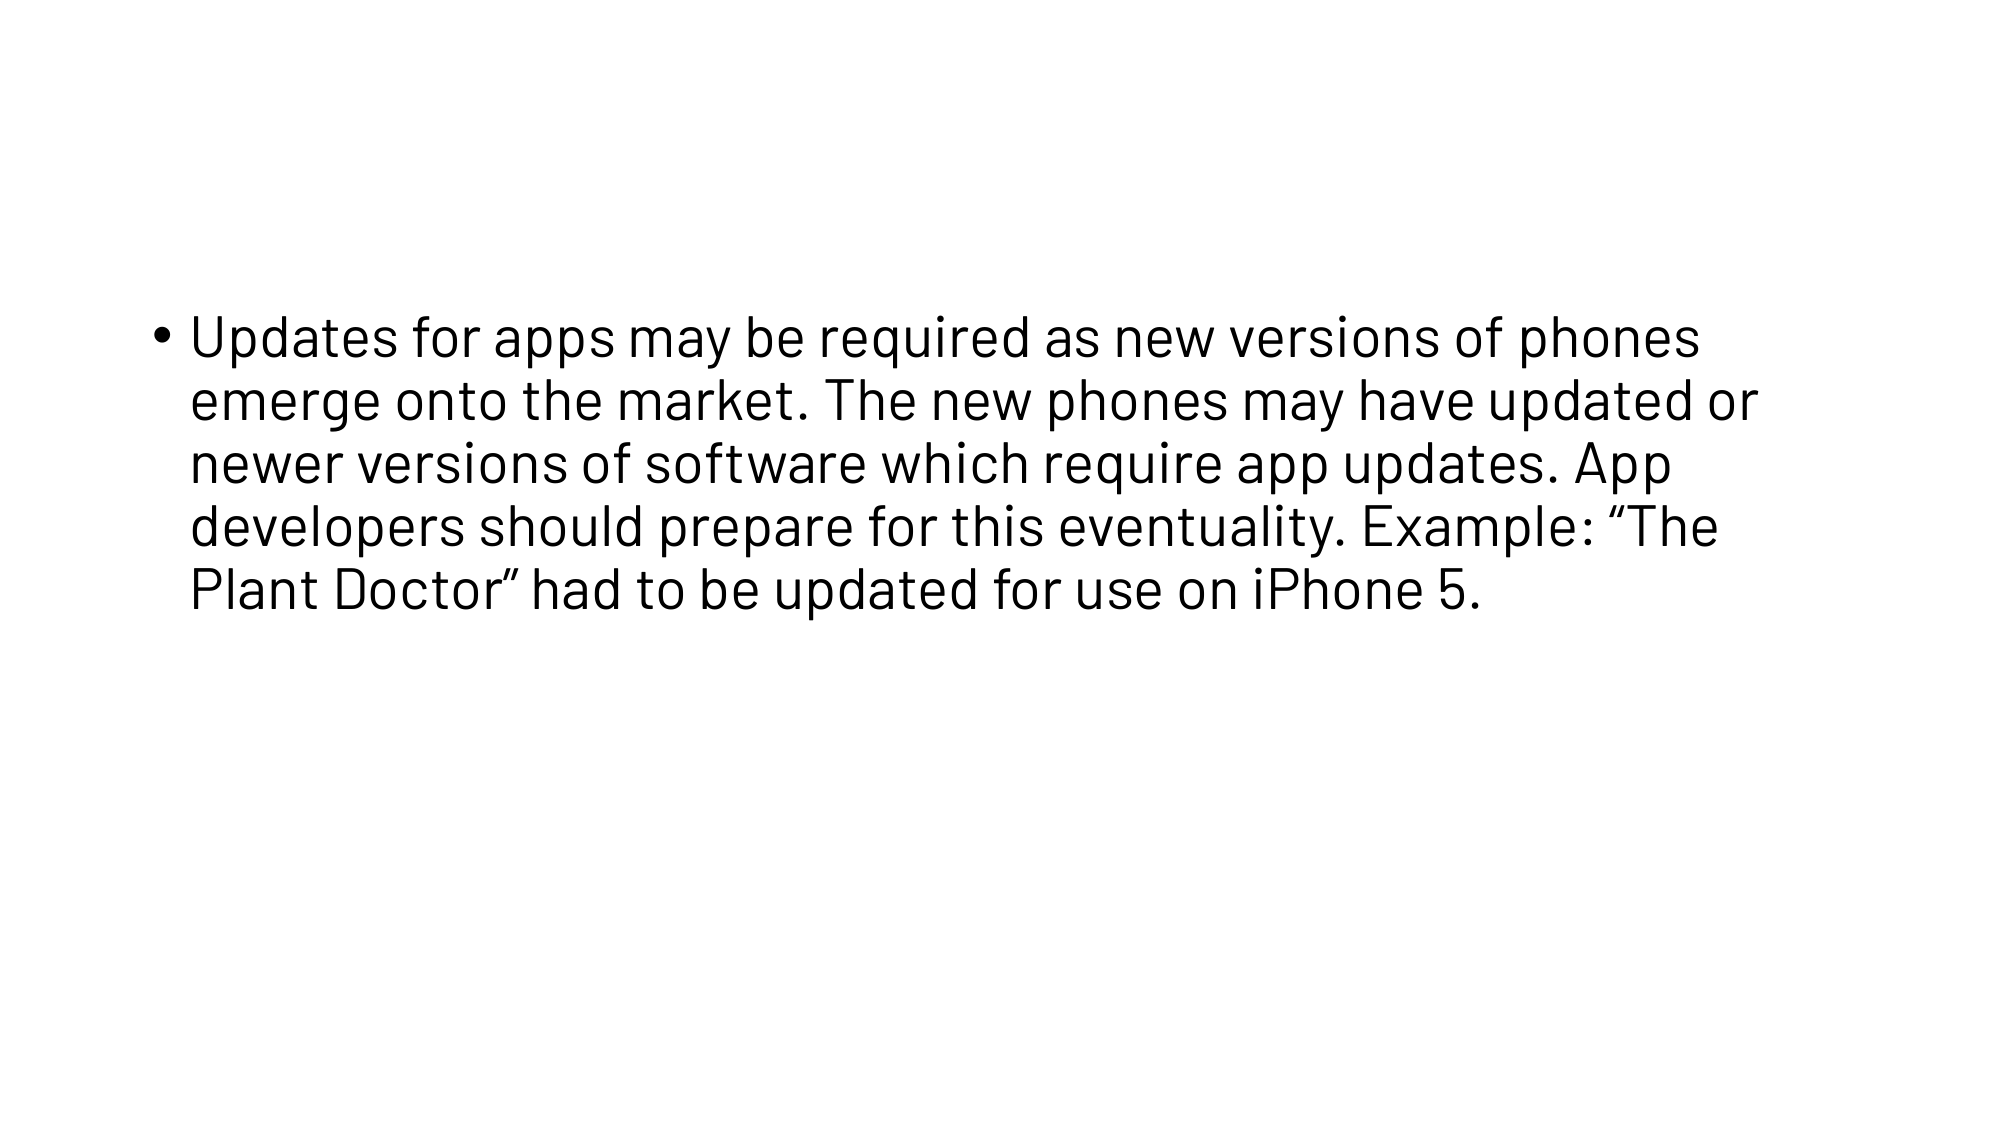

#
Updates for apps may be required as new versions of phones emerge onto the market. The new phones may have updated or newer versions of software which require app updates. App developers should prepare for this eventuality. Example: “The Plant Doctor” had to be updated for use on iPhone 5.